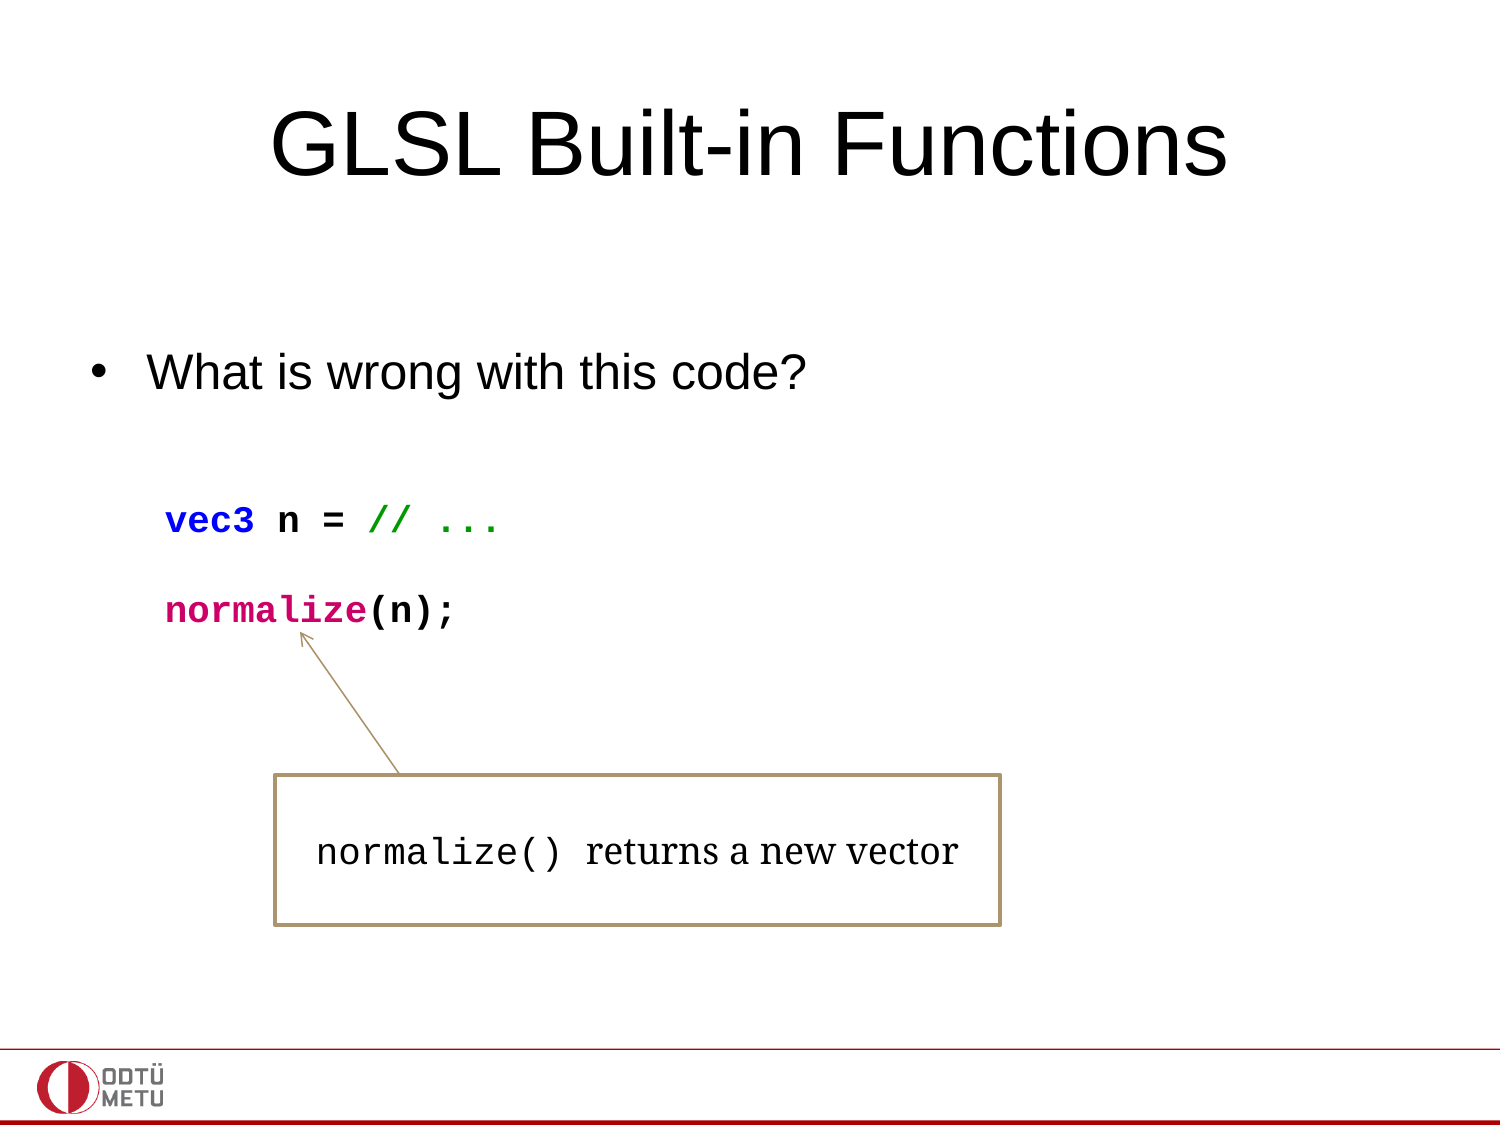

# GLSL Built-in Functions

What is wrong with this code?

vec3 n = // ...

normalize(n);

normalize() returns a new vector